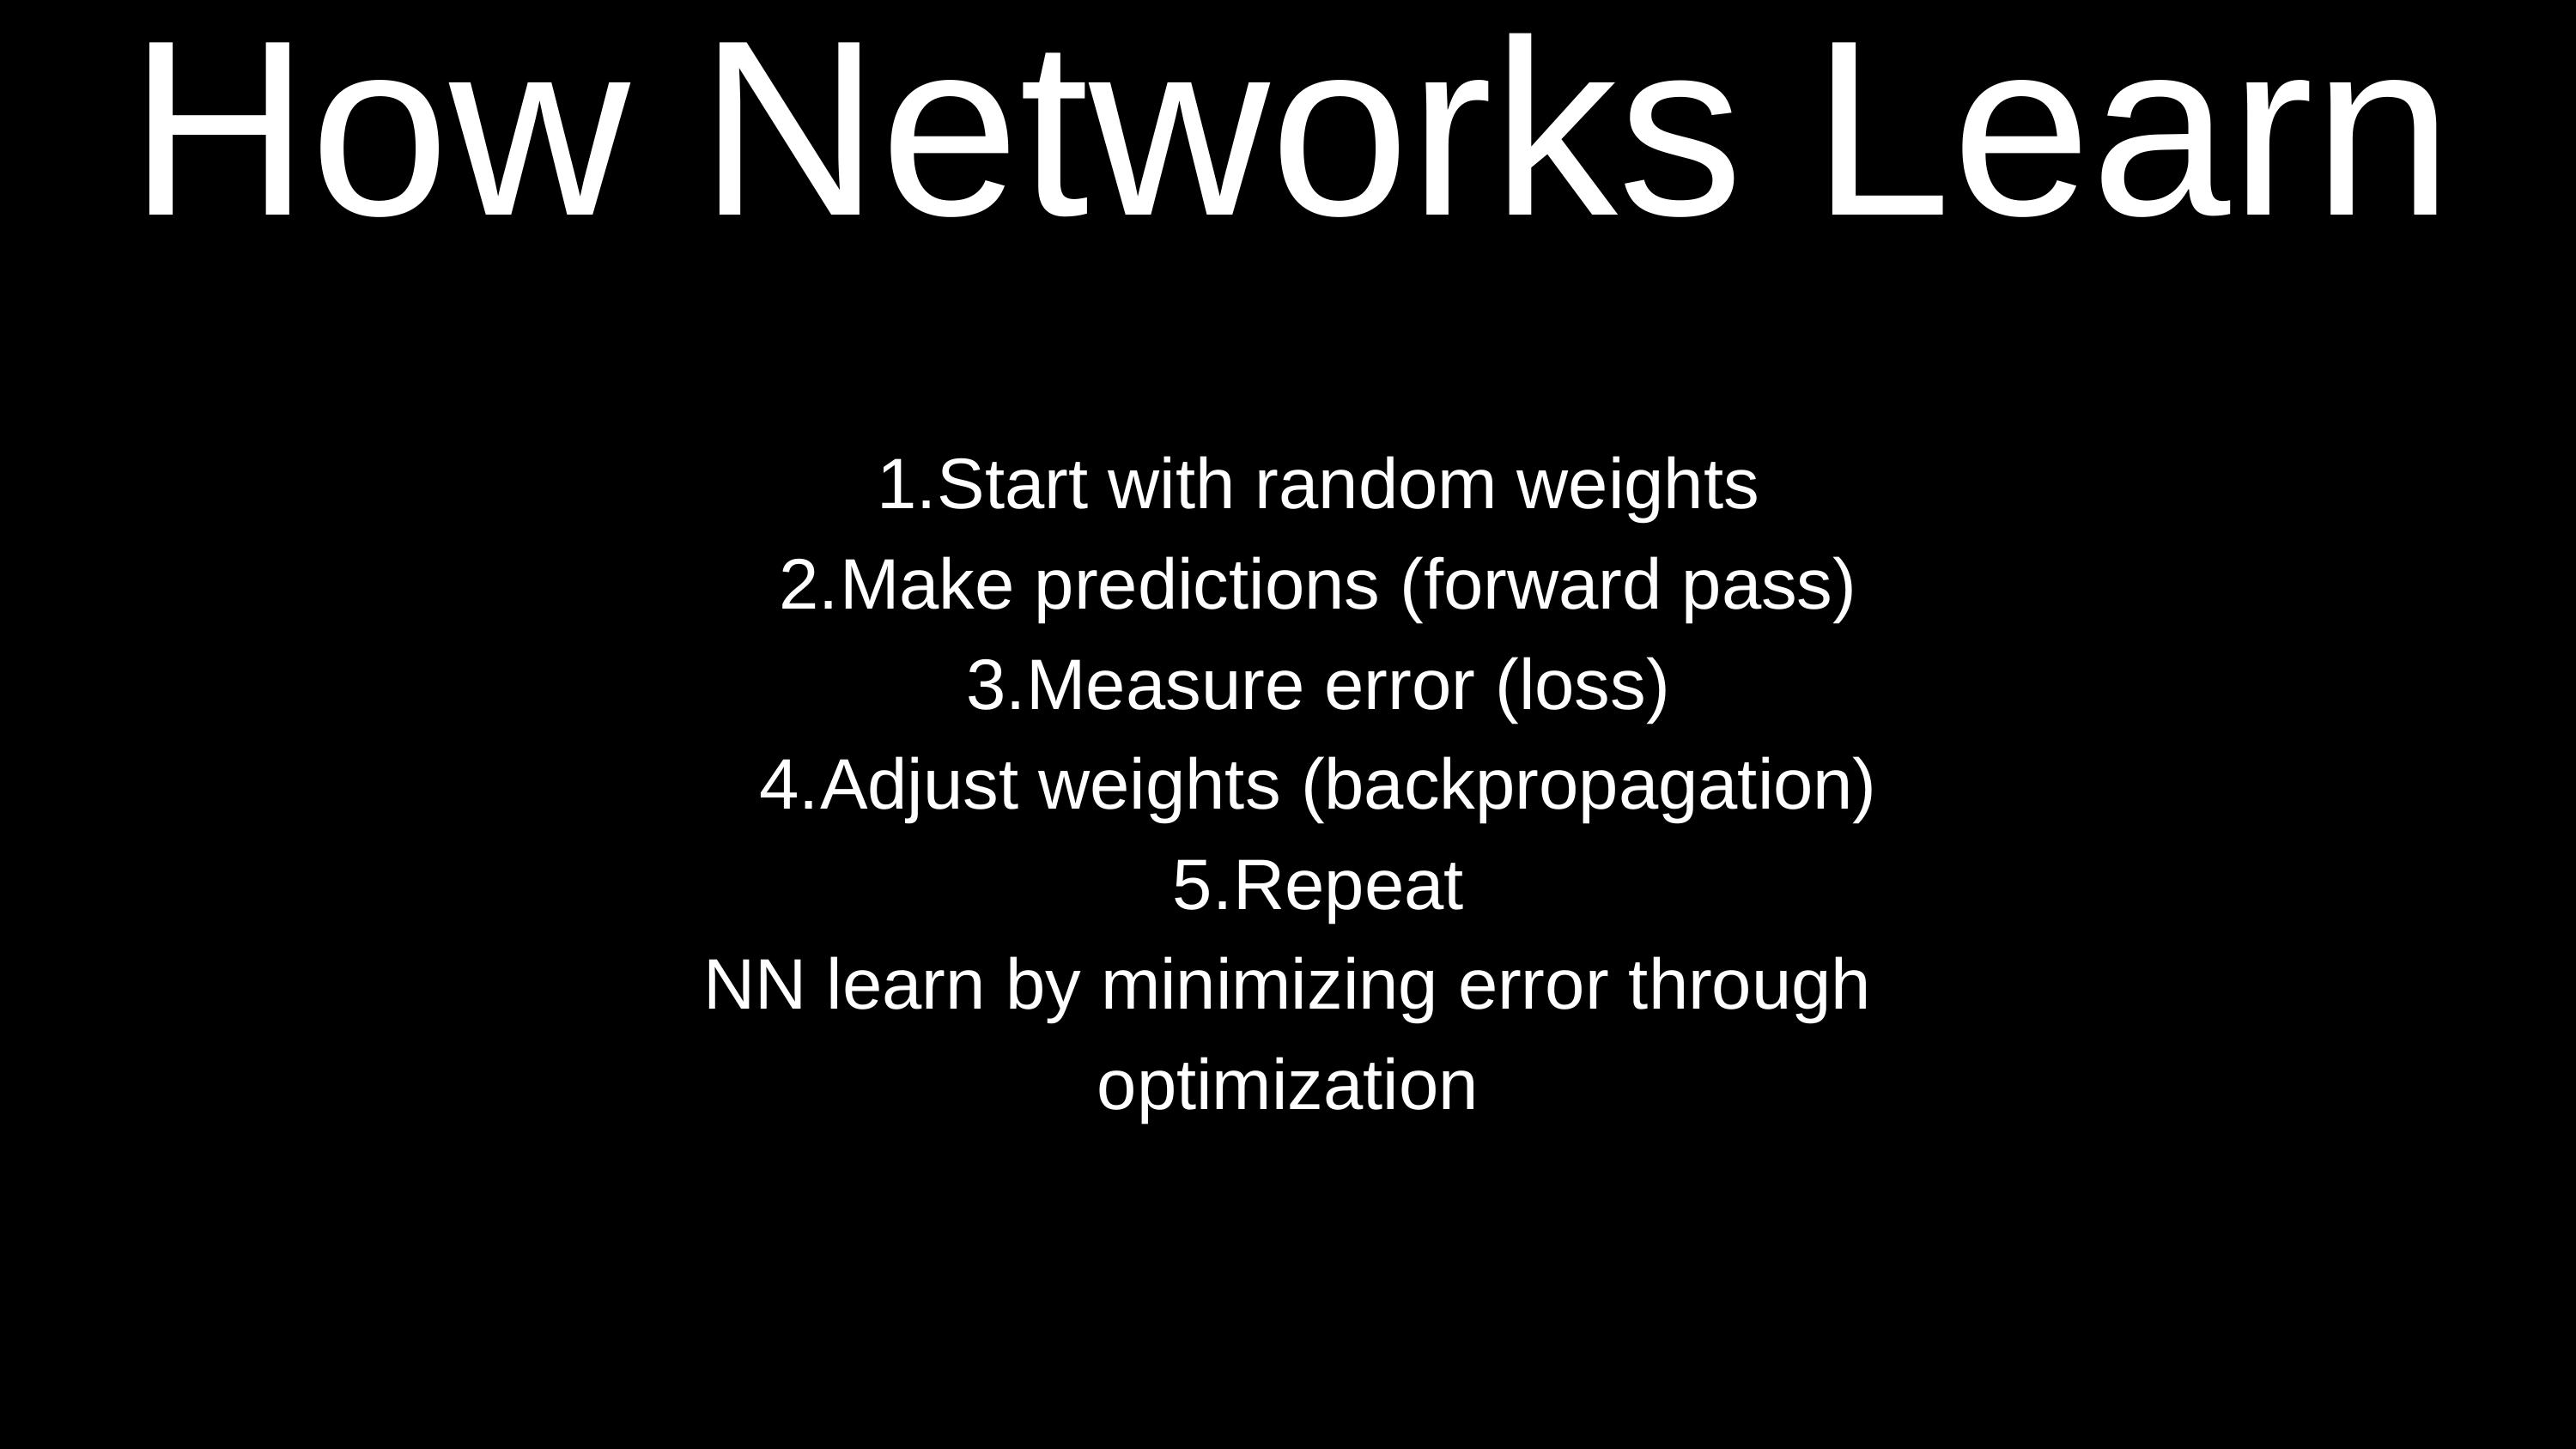

How Networks Learn
Start with random weights
Make predictions (forward pass)
Measure error (loss)
Adjust weights (backpropagation)
Repeat
NN learn by minimizing error through optimization